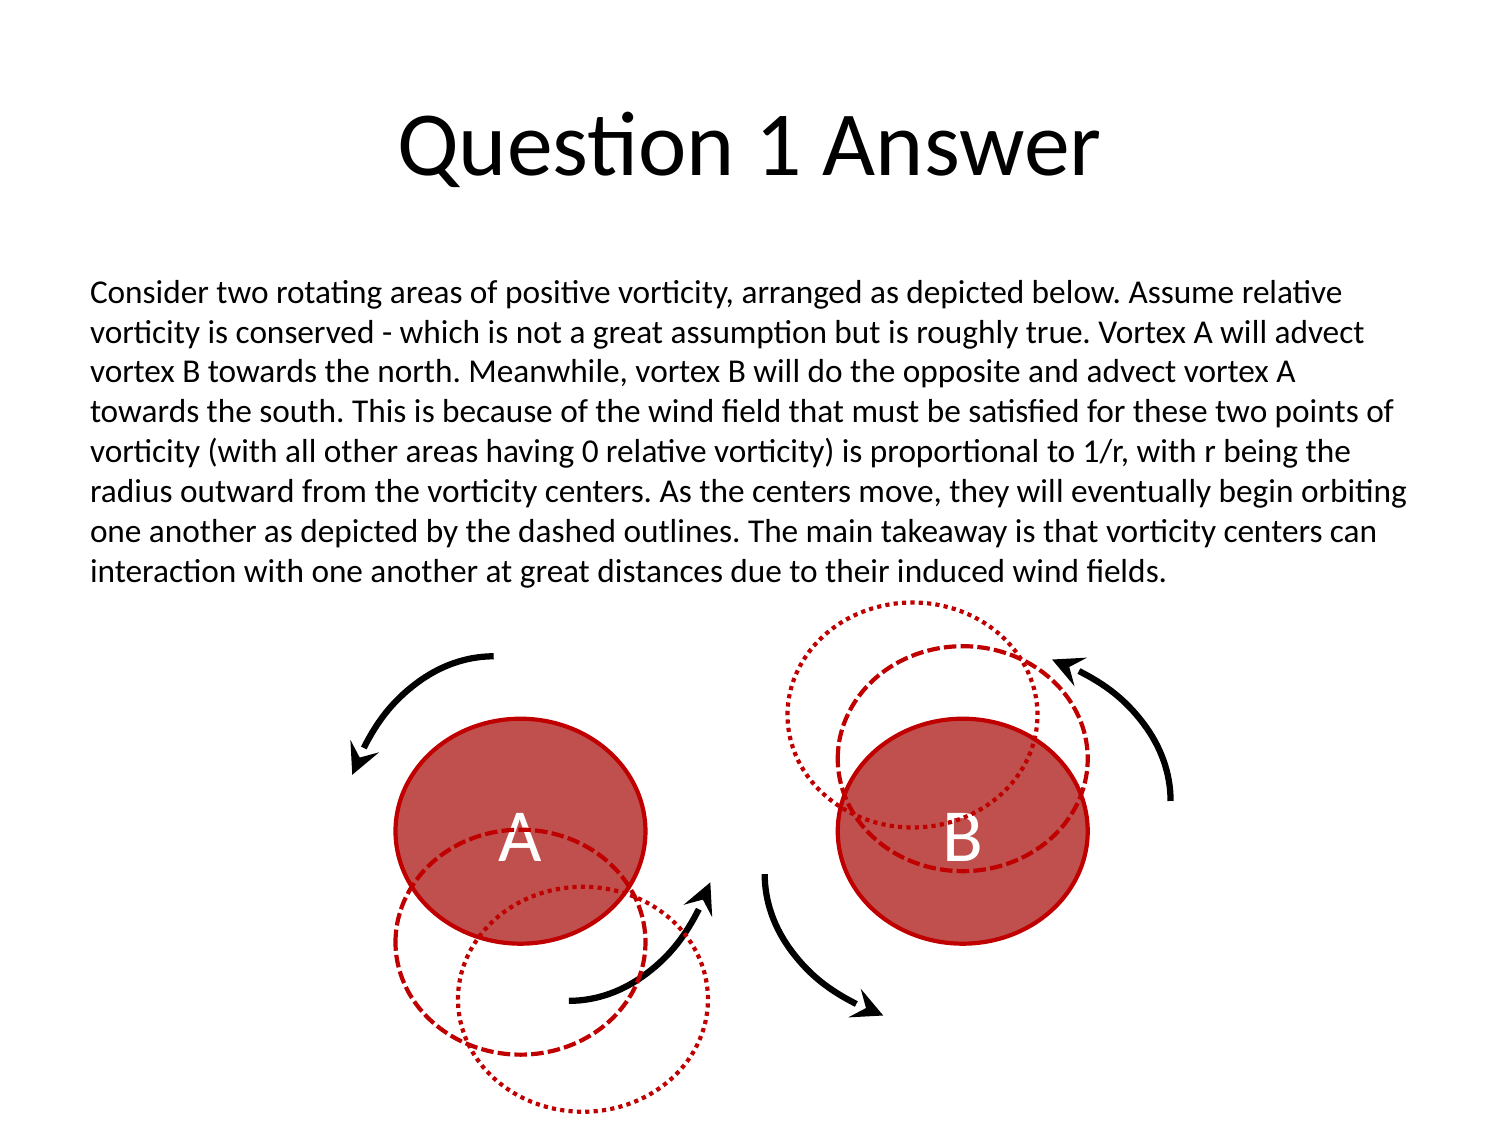

# Question 1 Answer
Consider two rotating areas of positive vorticity, arranged as depicted below. Assume relative vorticity is conserved - which is not a great assumption but is roughly true. Vortex A will advect vortex B towards the north. Meanwhile, vortex B will do the opposite and advect vortex A towards the south. This is because of the wind field that must be satisfied for these two points of vorticity (with all other areas having 0 relative vorticity) is proportional to 1/r, with r being the radius outward from the vorticity centers. As the centers move, they will eventually begin orbiting one another as depicted by the dashed outlines. The main takeaway is that vorticity centers can interaction with one another at great distances due to their induced wind fields.

A
B